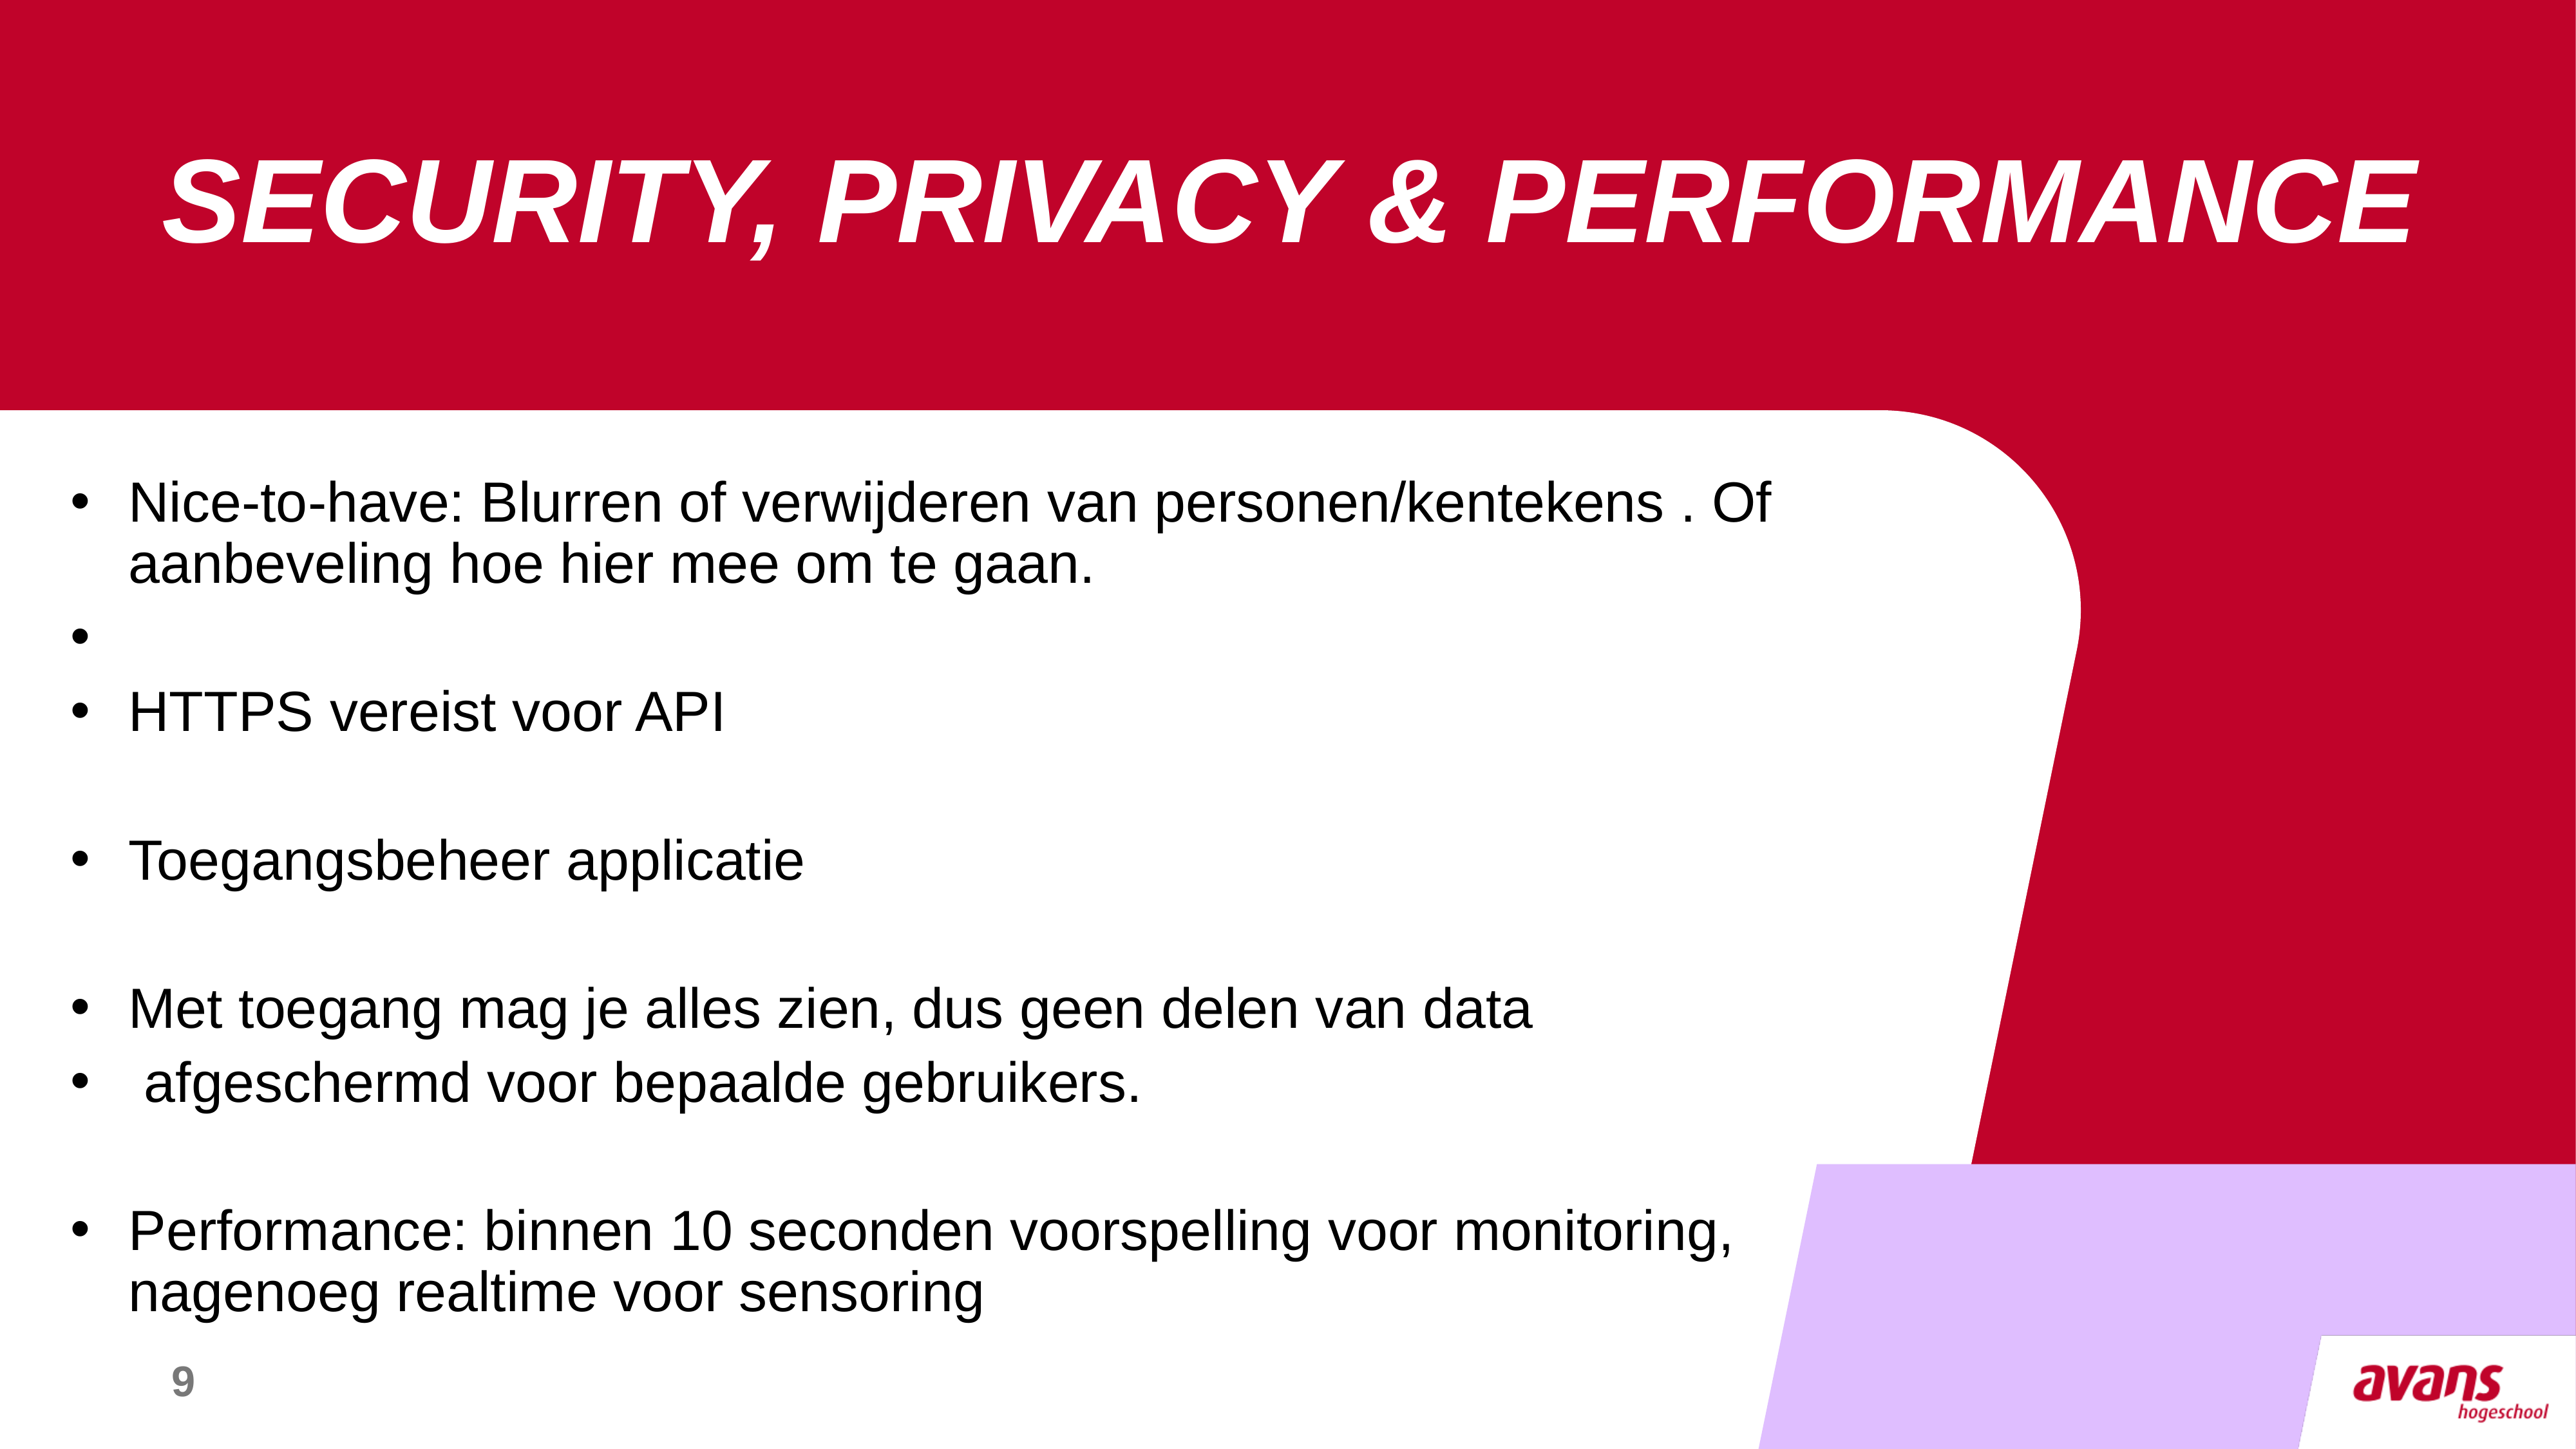

# Security, Privacy & performance
Nice-to-have: Blurren of verwijderen van personen/kentekens . Of aanbeveling hoe hier mee om te gaan.

HTTPS vereist voor API

Toegangsbeheer applicatie

Met toegang mag je alles zien, dus geen delen van data
 afgeschermd voor bepaalde gebruikers.

Performance: binnen 10 seconden voorspelling voor monitoring, nagenoeg realtime voor sensoring
9